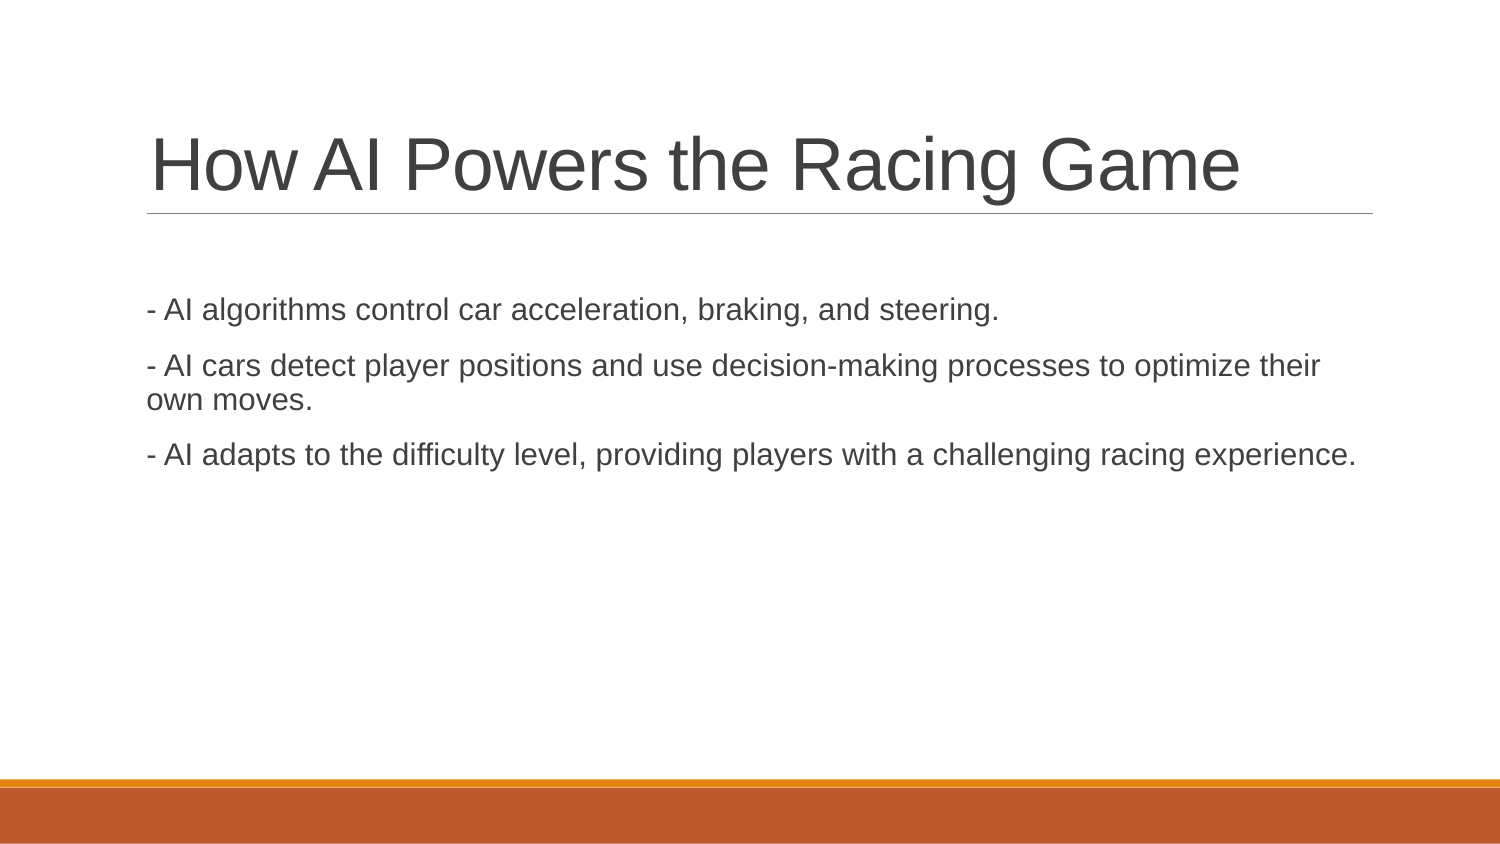

# How AI Powers the Racing Game

- AI algorithms control car acceleration, braking, and steering.
- AI cars detect player positions and use decision-making processes to optimize their own moves.
- AI adapts to the difficulty level, providing players with a challenging racing experience.